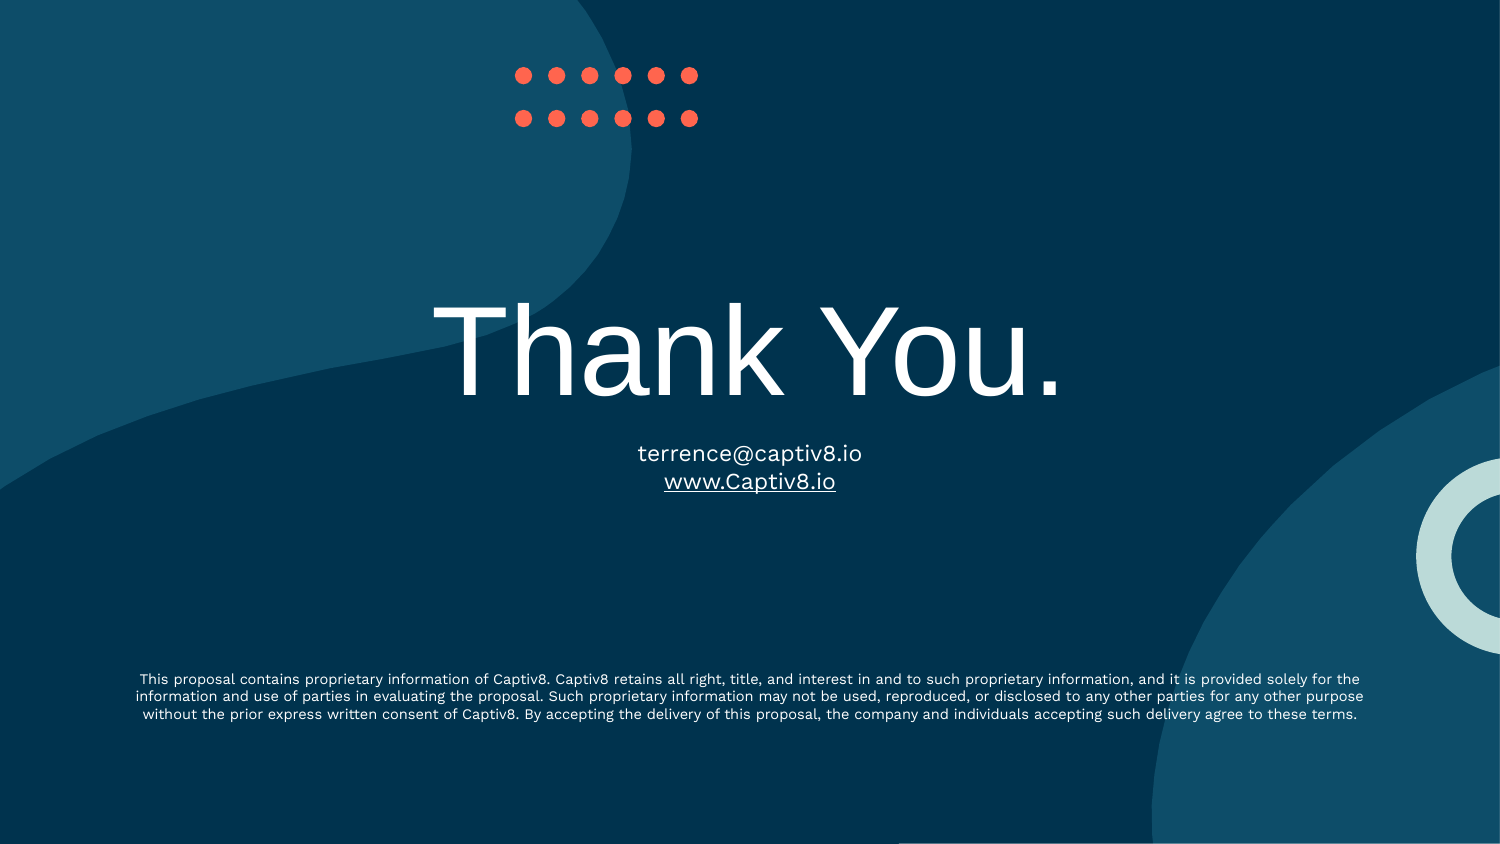

Thank You.
terrence@captiv8.io
www.Captiv8.io

This proposal contains proprietary information of Captiv8. Captiv8 retains all right, title, and interest in and to such proprietary information, and it is provided solely for the information and use of parties in evaluating the proposal. Such proprietary information may not be used, reproduced, or disclosed to any other parties for any other purpose without the prior express written consent of Captiv8. By accepting the delivery of this proposal, the company and individuals accepting such delivery agree to these terms.